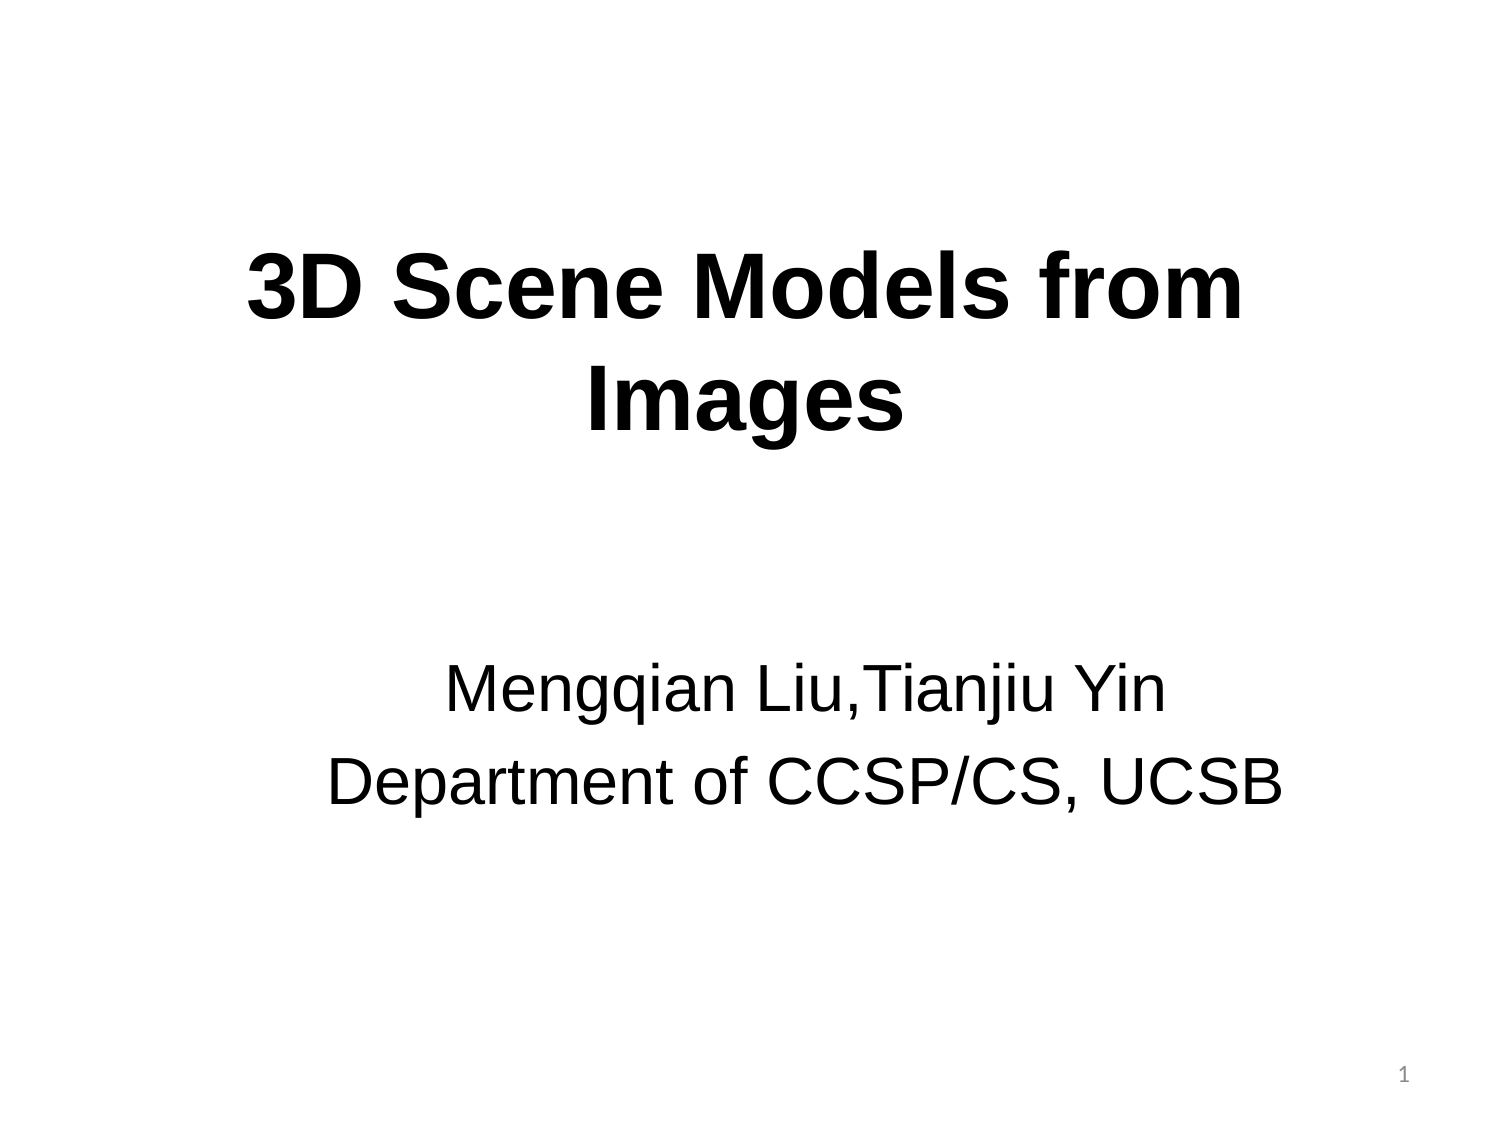

# 3D Scene Models from Images
Mengqian Liu,Tianjiu Yin
Department of CCSP/CS, UCSB
1